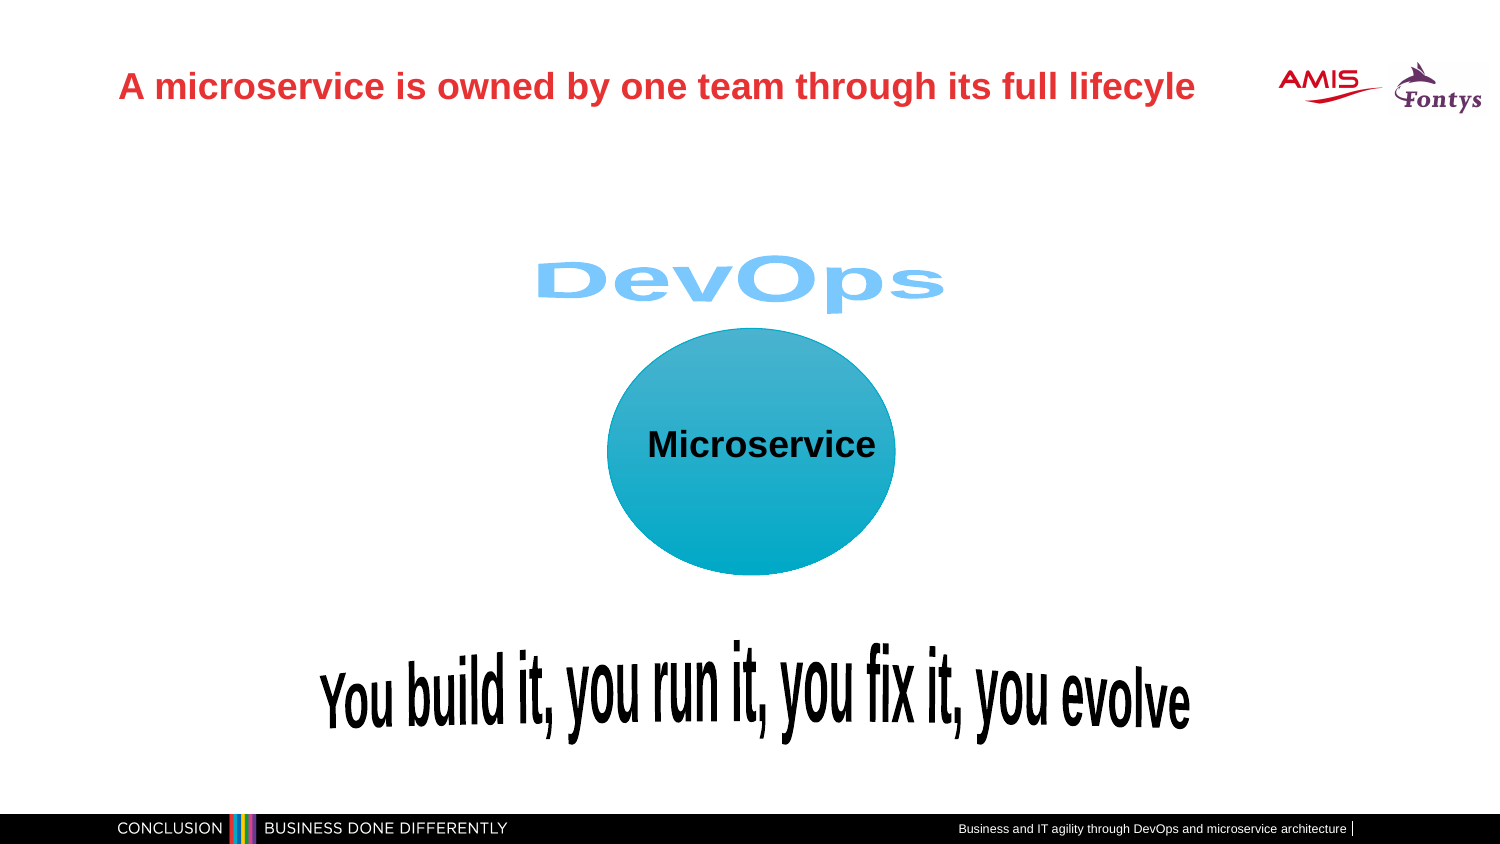

# A microservice is owned by one team through its full lifecyle

DevOps

Microservice
You build it, you run it, you fix it, you evolve
Business and IT agility through DevOps and microservice architecture